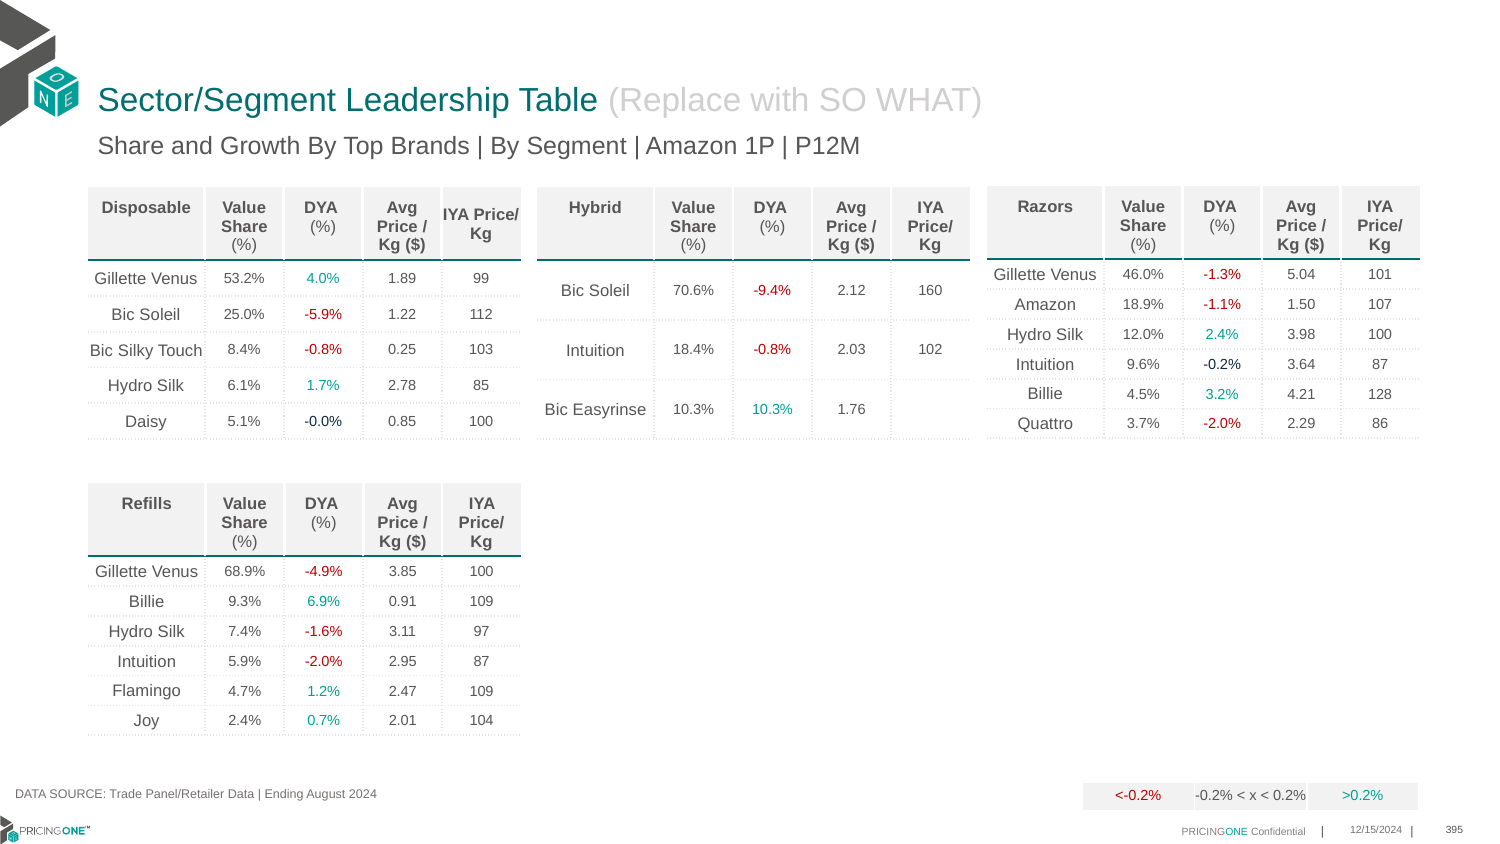

# Sector/Segment Leadership Table (Replace with SO WHAT)
Share and Growth By Top Brands | By Segment | Amazon 1P | P12M
| Razors | Value Share (%) | DYA (%) | Avg Price /Kg ($) | IYA Price/Kg |
| --- | --- | --- | --- | --- |
| Gillette Venus | 46.0% | -1.3% | 5.04 | 101 |
| Amazon | 18.9% | -1.1% | 1.50 | 107 |
| Hydro Silk | 12.0% | 2.4% | 3.98 | 100 |
| Intuition | 9.6% | -0.2% | 3.64 | 87 |
| Billie | 4.5% | 3.2% | 4.21 | 128 |
| Quattro | 3.7% | -2.0% | 2.29 | 86 |
| Disposable | Value Share (%) | DYA (%) | Avg Price /Kg ($) | IYA Price/ Kg |
| --- | --- | --- | --- | --- |
| Gillette Venus | 53.2% | 4.0% | 1.89 | 99 |
| Bic Soleil | 25.0% | -5.9% | 1.22 | 112 |
| Bic Silky Touch | 8.4% | -0.8% | 0.25 | 103 |
| Hydro Silk | 6.1% | 1.7% | 2.78 | 85 |
| Daisy | 5.1% | -0.0% | 0.85 | 100 |
| Hybrid | Value Share (%) | DYA (%) | Avg Price /Kg ($) | IYA Price/Kg |
| --- | --- | --- | --- | --- |
| Bic Soleil | 70.6% | -9.4% | 2.12 | 160 |
| Intuition | 18.4% | -0.8% | 2.03 | 102 |
| Bic Easyrinse | 10.3% | 10.3% | 1.76 |  |
| Refills | Value Share (%) | DYA (%) | Avg Price /Kg ($) | IYA Price/Kg |
| --- | --- | --- | --- | --- |
| Gillette Venus | 68.9% | -4.9% | 3.85 | 100 |
| Billie | 9.3% | 6.9% | 0.91 | 109 |
| Hydro Silk | 7.4% | -1.6% | 3.11 | 97 |
| Intuition | 5.9% | -2.0% | 2.95 | 87 |
| Flamingo | 4.7% | 1.2% | 2.47 | 109 |
| Joy | 2.4% | 0.7% | 2.01 | 104 |
DATA SOURCE: Trade Panel/Retailer Data | Ending August 2024
| <-0.2% | -0.2% < x < 0.2% | >0.2% |
| --- | --- | --- |

12/15/2024
395